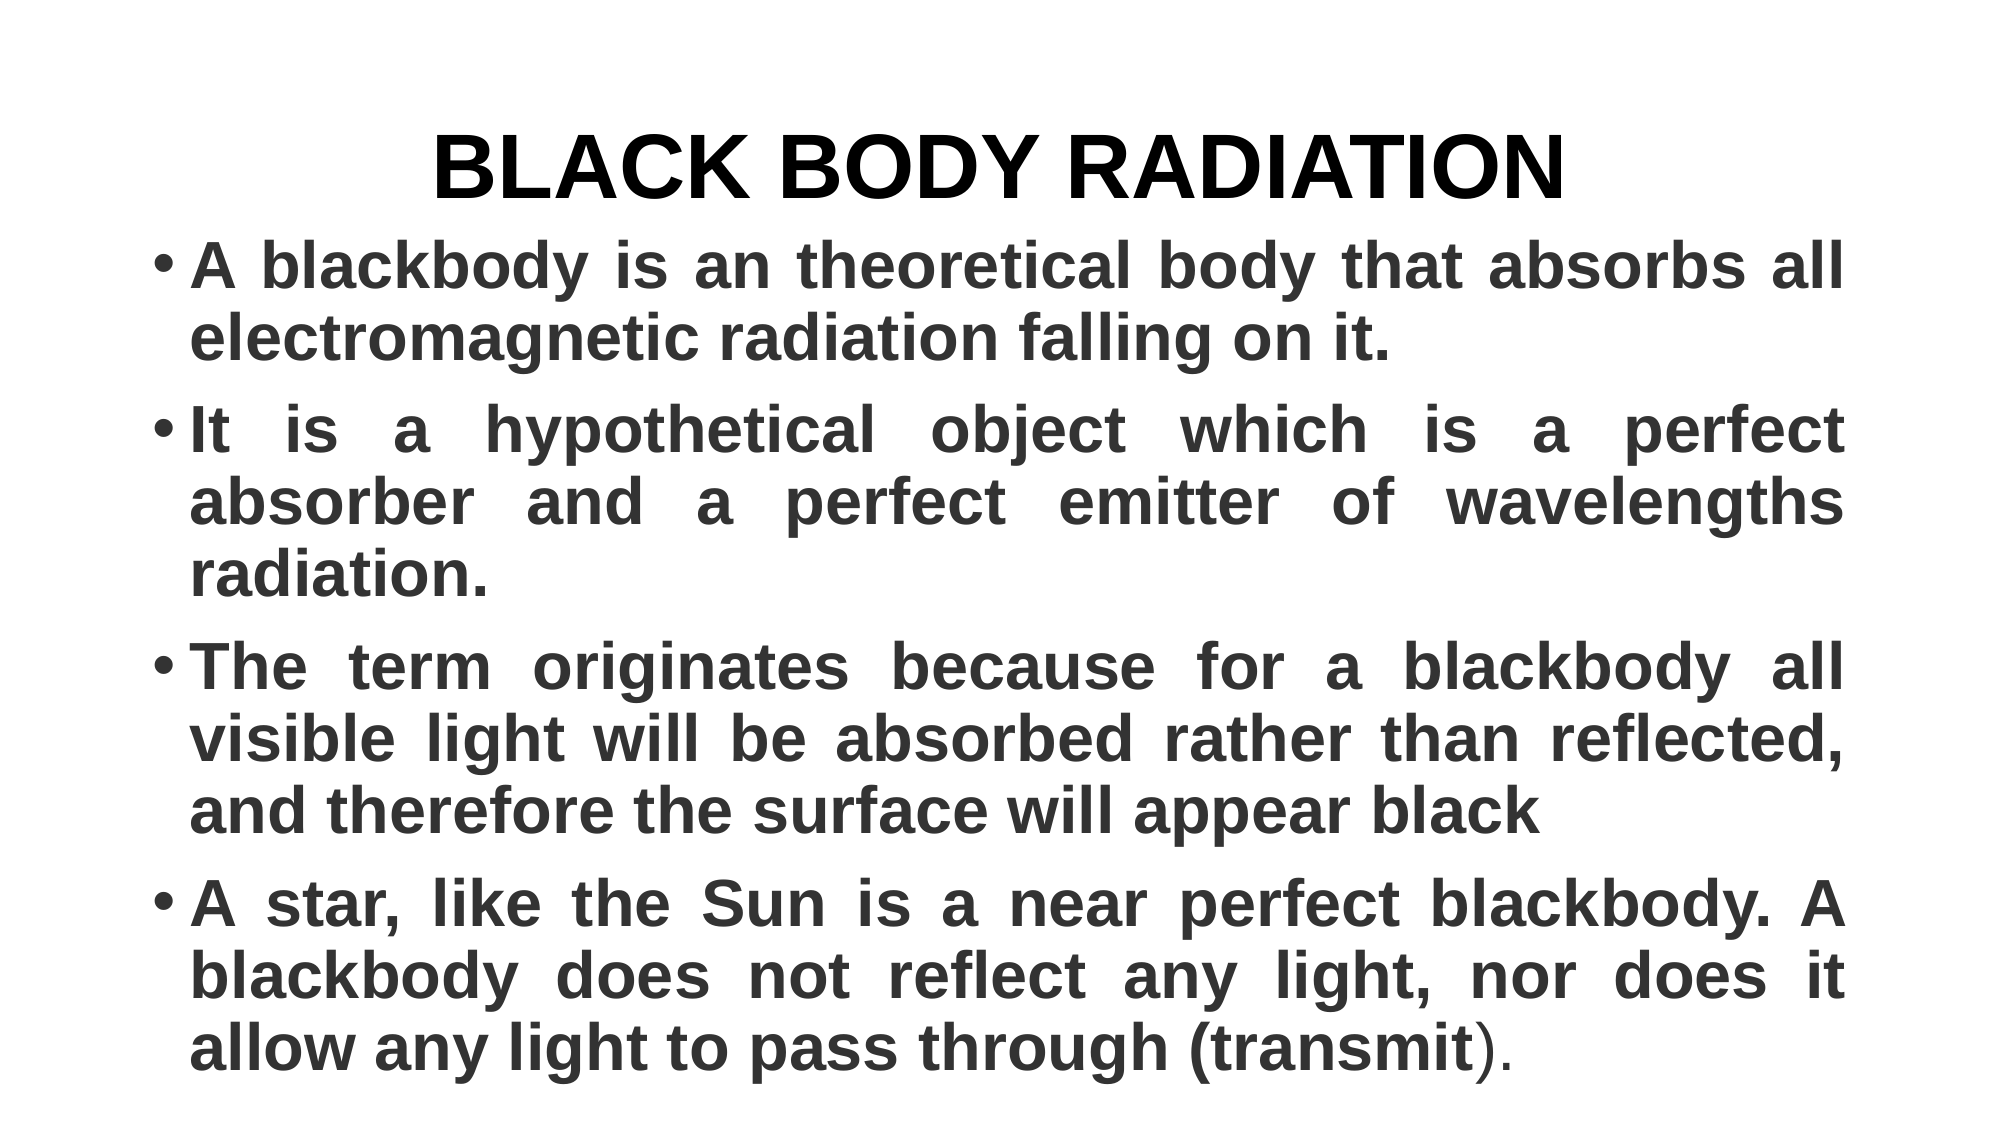

# BLACK BODY RADIATION
A blackbody is an theoretical body that absorbs all electromagnetic radiation falling on it.
It is a hypothetical object which is a perfect absorber and a perfect emitter of wavelengths radiation.
The term originates because for a blackbody all visible light will be absorbed rather than reflected, and therefore the surface will appear black
A star, like the Sun is a near perfect blackbody. A blackbody does not reflect any light, nor does it allow any light to pass through (transmit).